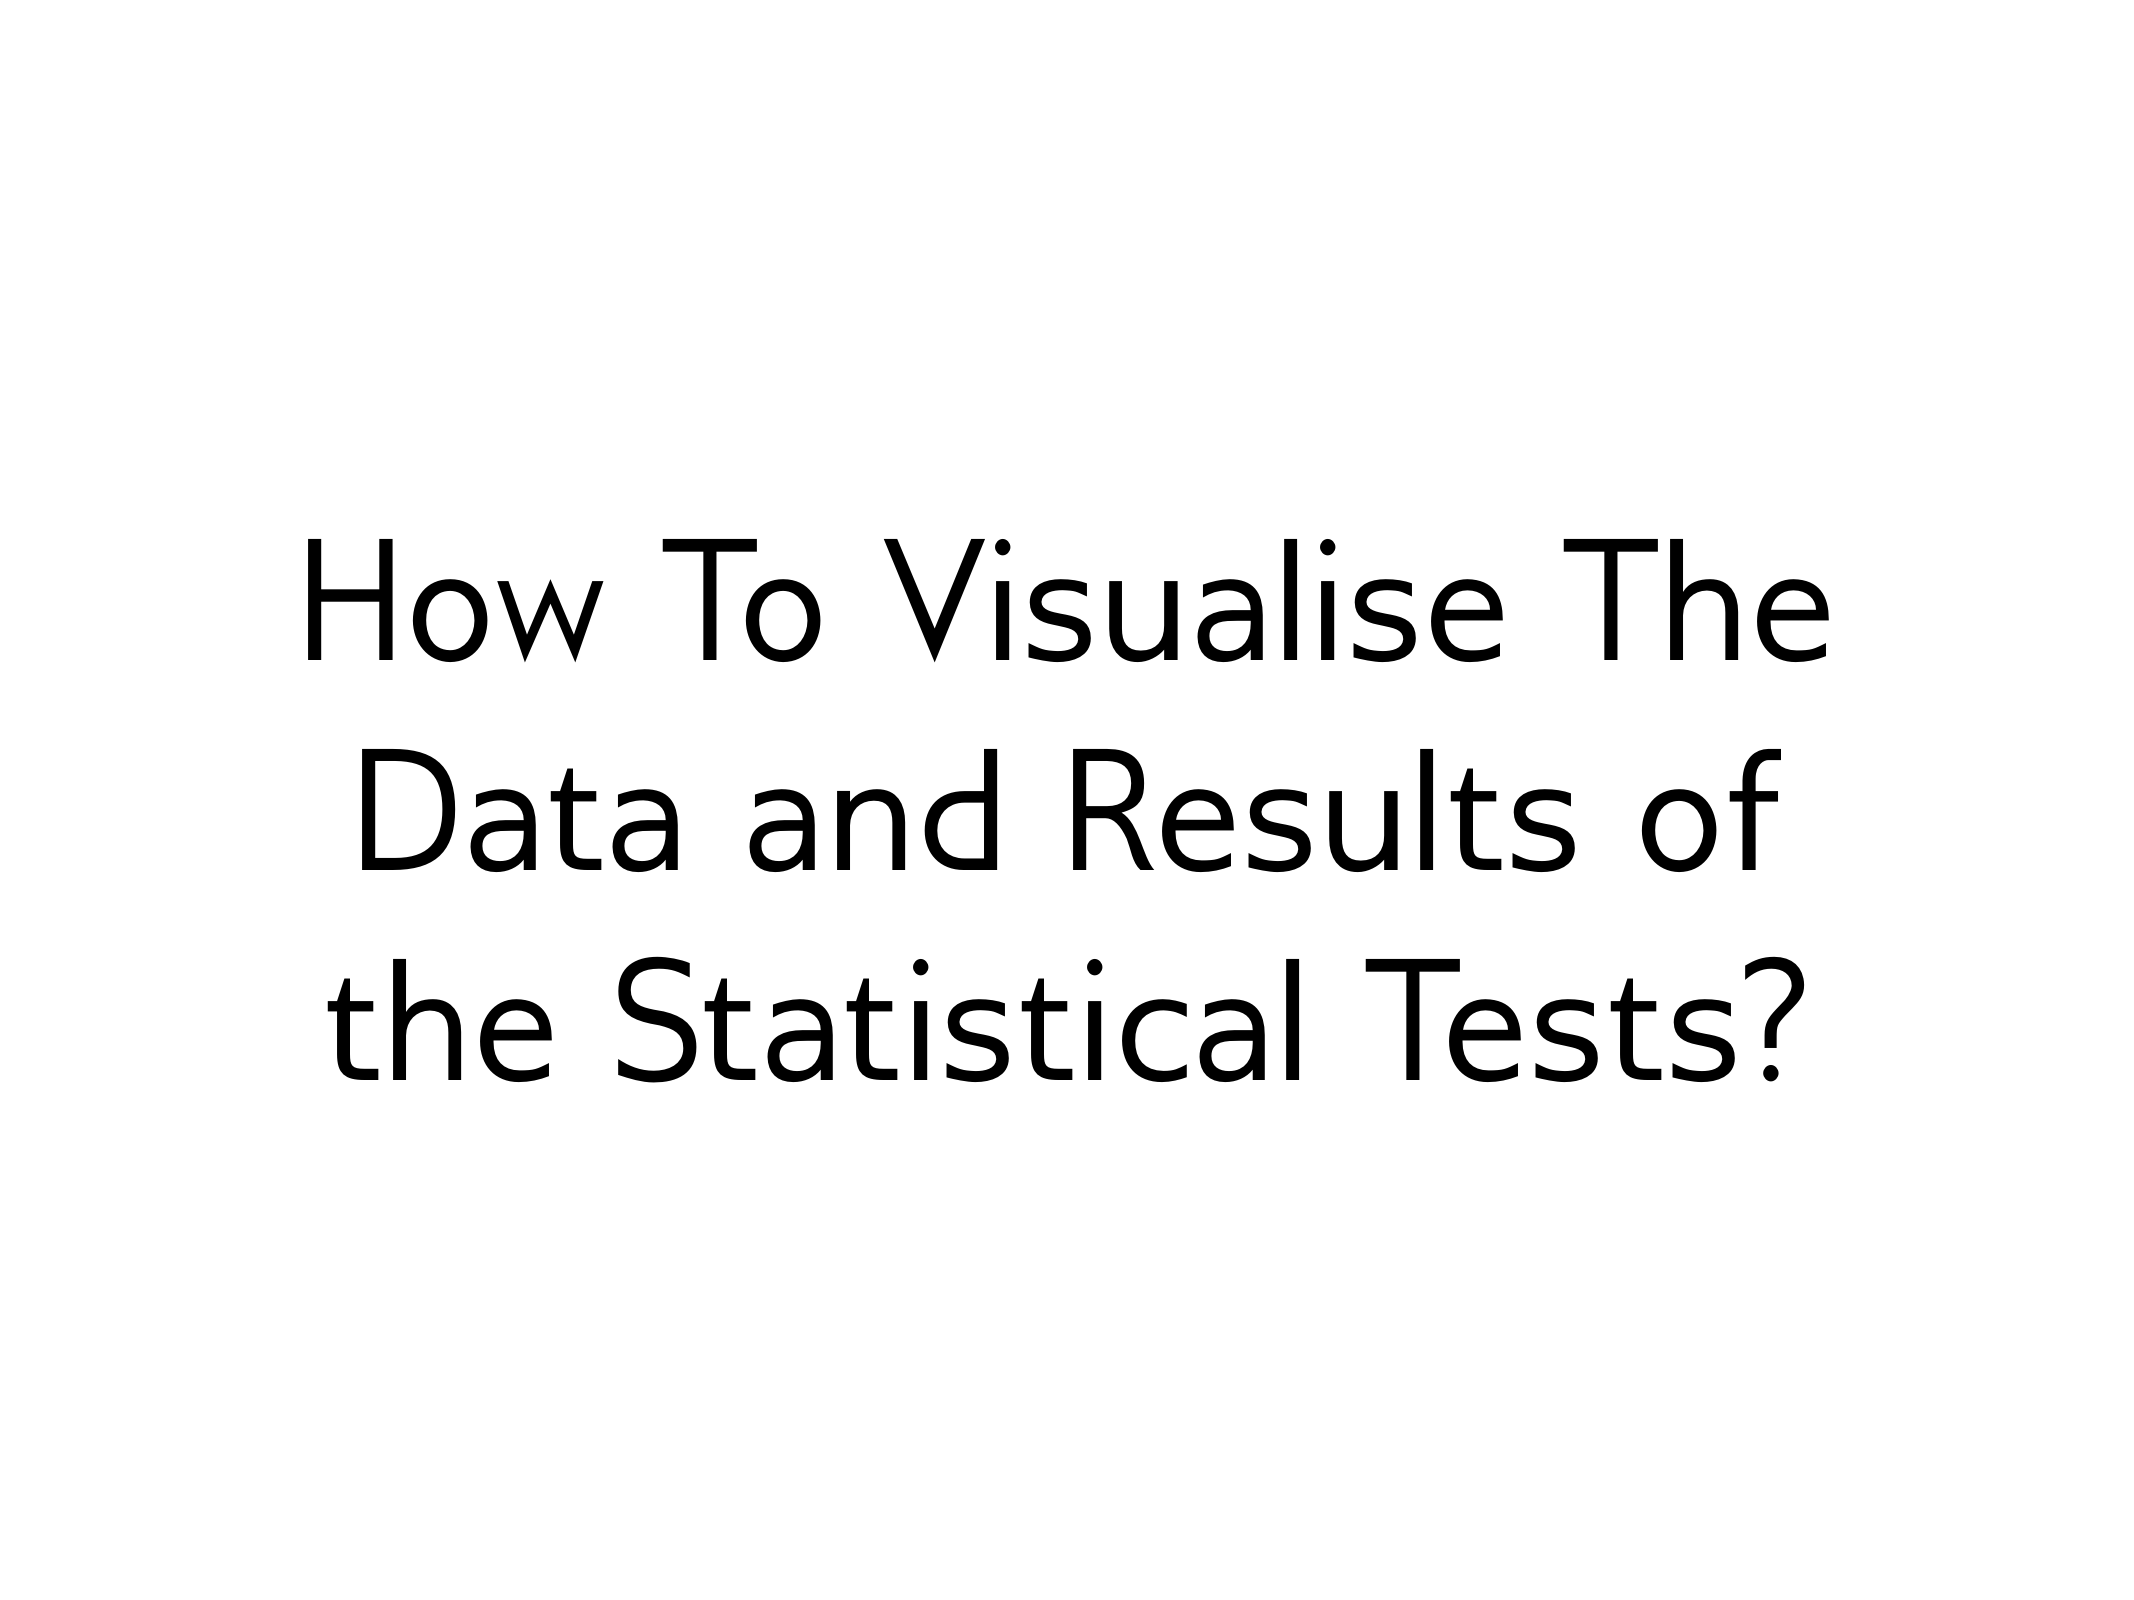

# How To Visualise The Data and Results of the Statistical Tests?